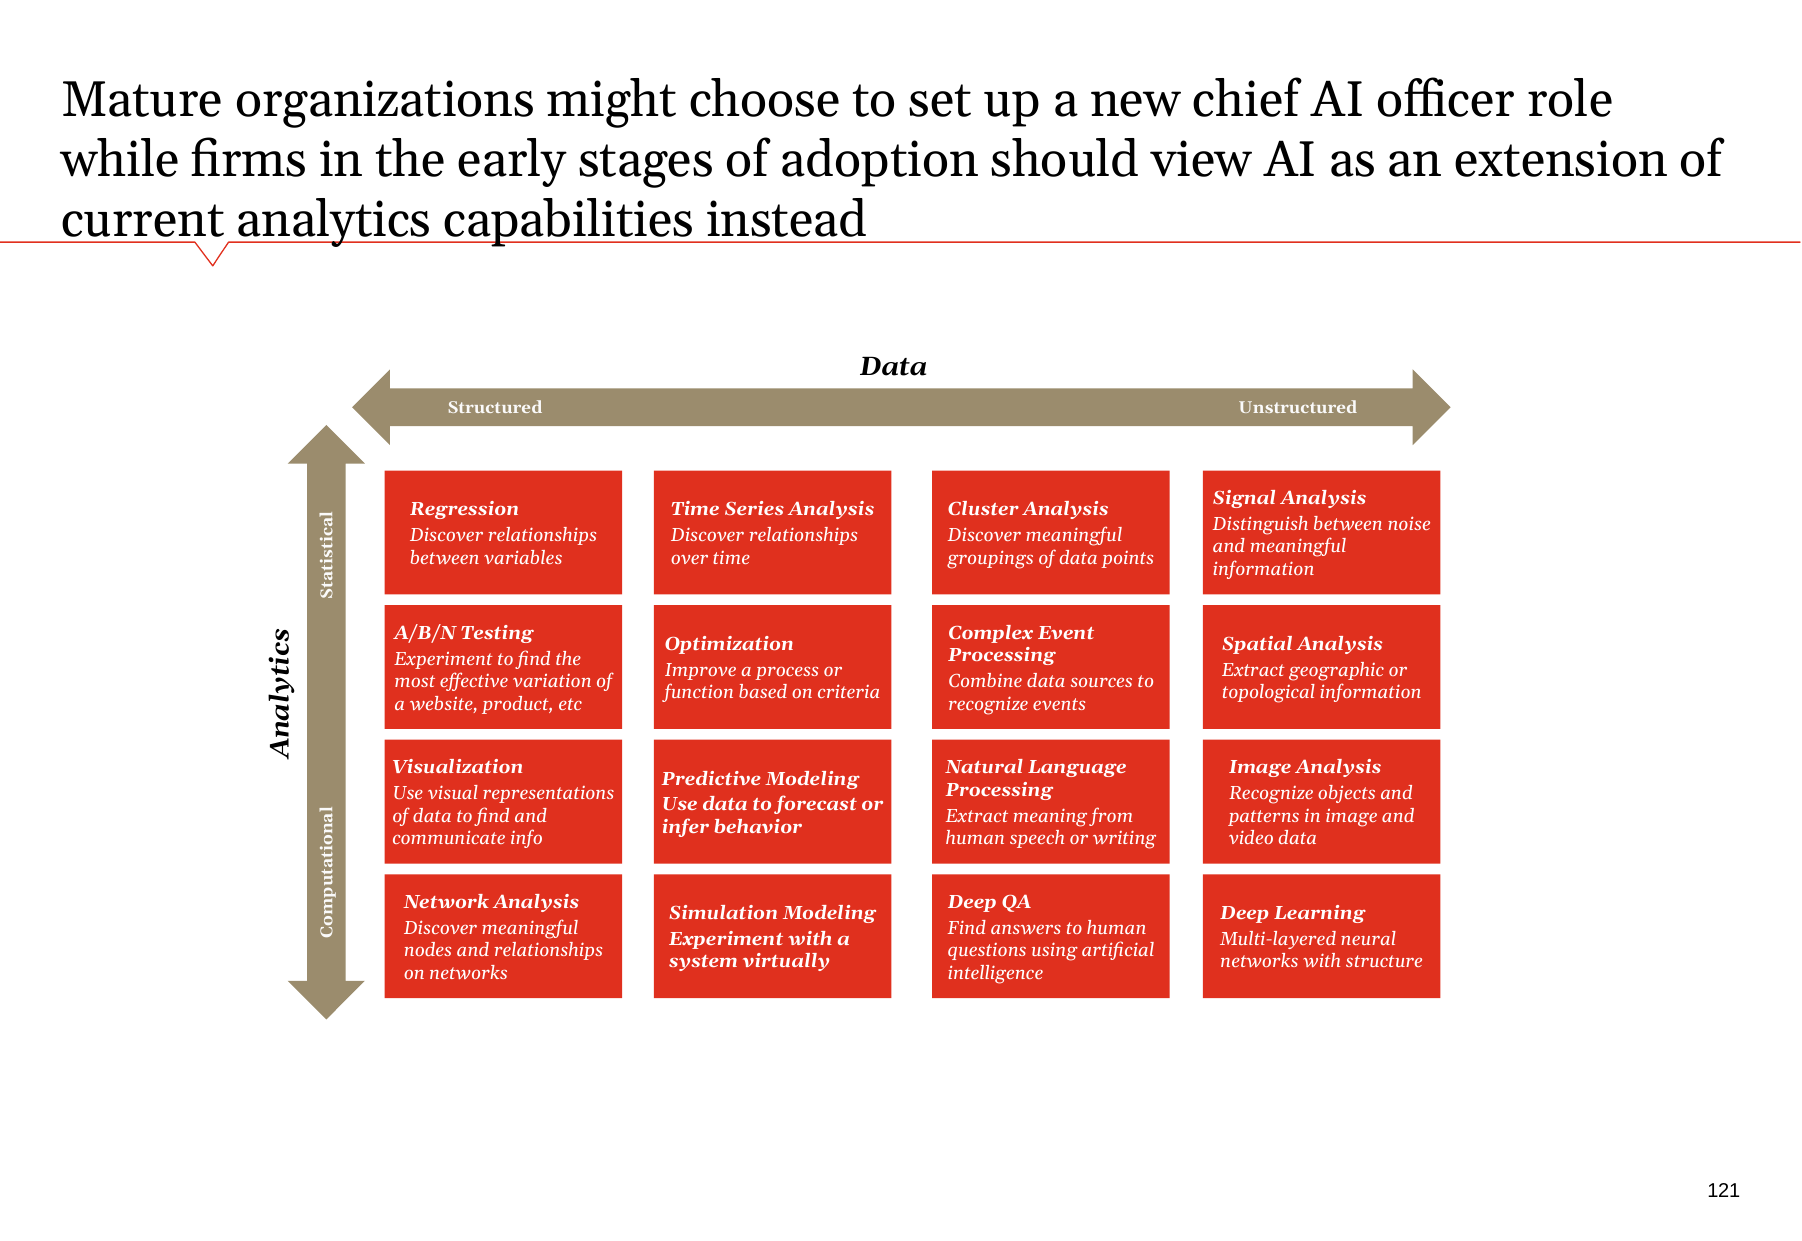

# Mature organizations might choose to set up a new chief AI officer role while firms in the early stages of adoption should view AI as an extension of current analytics capabilities instead
Data

Structured
Unstructured

Statistical
Computational
Analytics
Regression
Discover relationships between variables
Time Series Analysis
Discover relationships over time
Cluster Analysis
Discover meaningful groupings of data points
Signal Analysis
Distinguish between noise and meaningful information
A/B/N Testing
Experiment to find the most effective variation of a website, product, etc
Optimization
Improve a process or function based on criteria
Complex Event Processing
Combine data sources to recognize events
Spatial Analysis
Extract geographic or topological information
Visualization
Use visual representations of data to find and communicate info
Predictive Modeling
Use data to forecast or infer behavior
Natural Language Processing
Extract meaning from human speech or writing
Image Analysis
Recognize objects and patterns in image and video data
Network Analysis
Discover meaningful nodes and relationships on networks
Simulation Modeling
Experiment with a system virtually
Deep QA
Find answers to human questions using artificial intelligence
Deep Learning
Multi-layered neural networks with structure
121